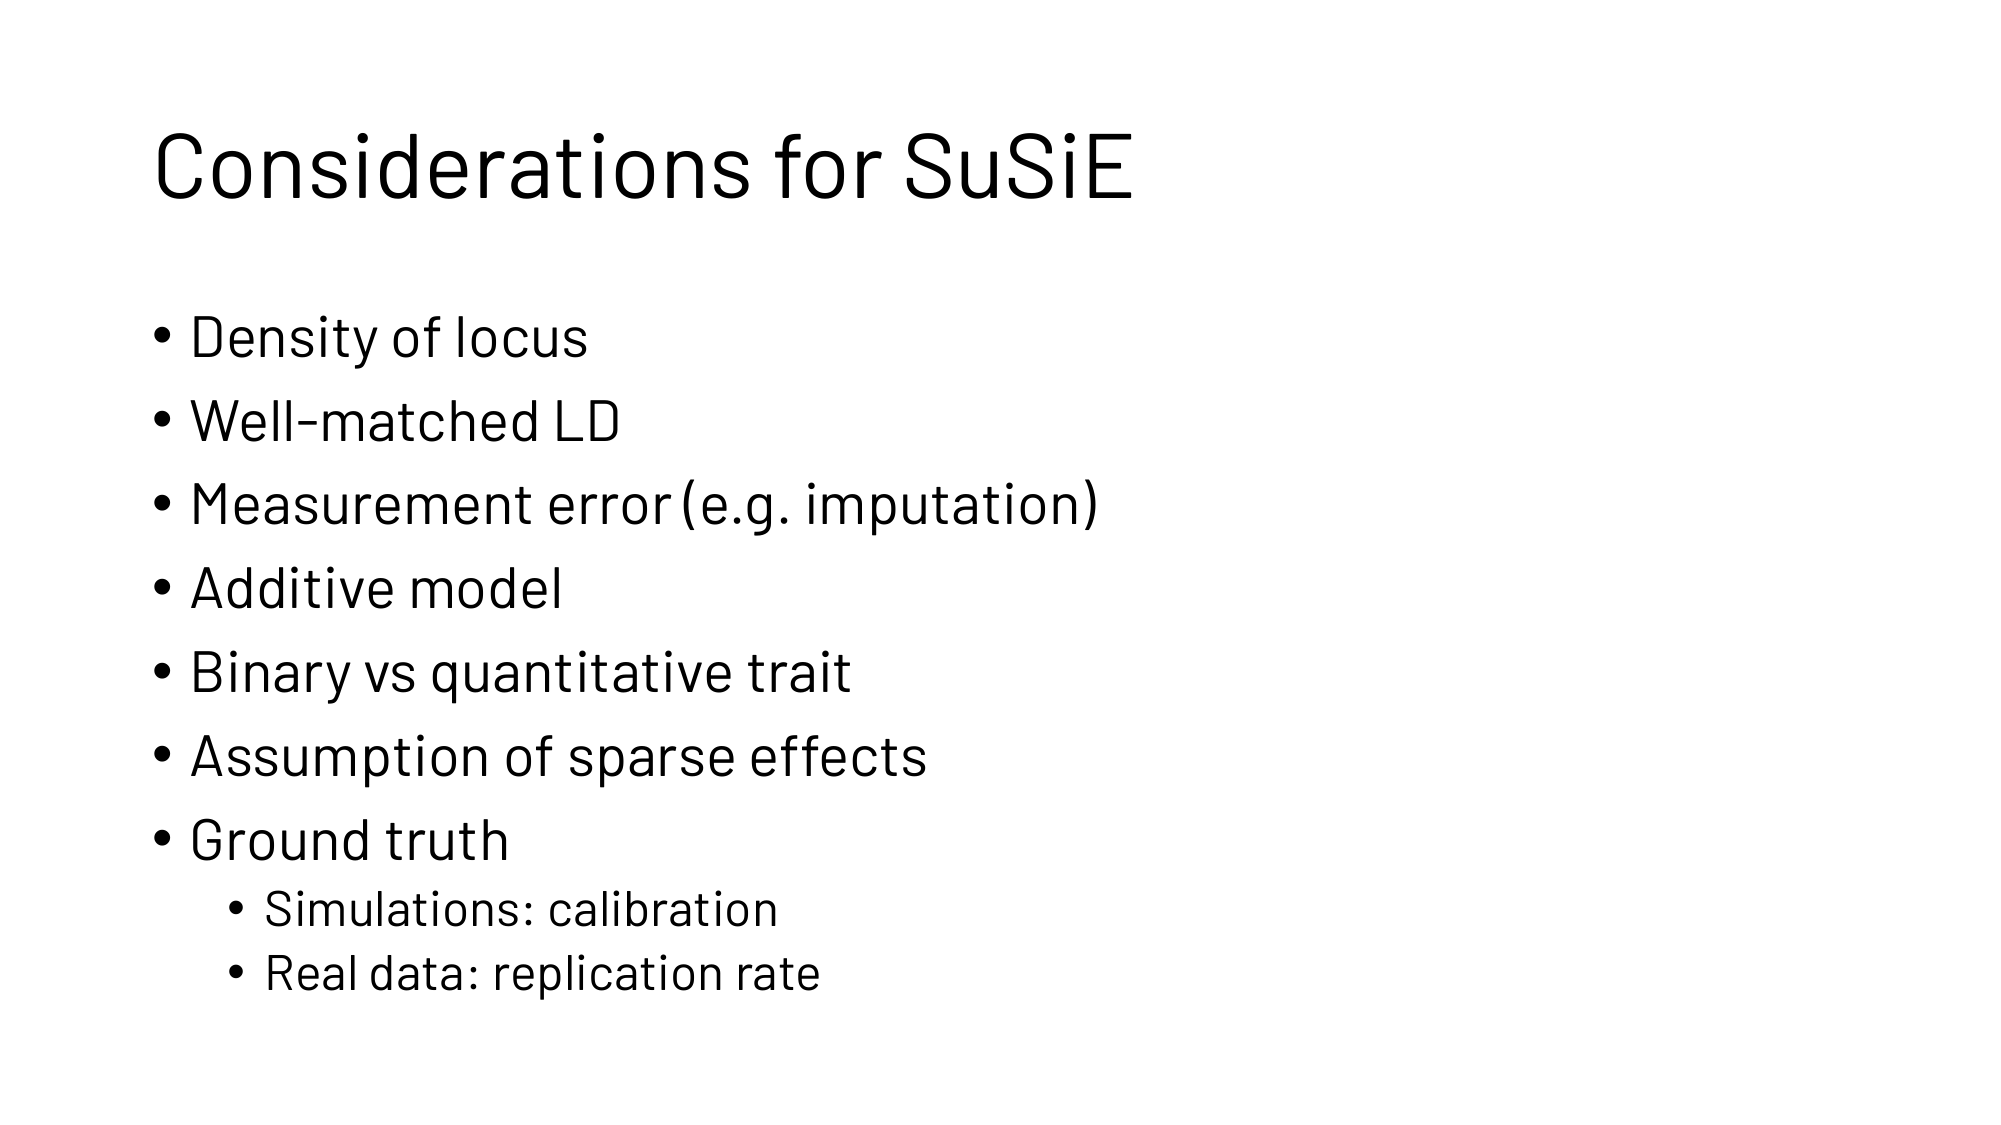

# Considerations for SuSiE
Density of locus
Well-matched LD
Measurement error (e.g. imputation)
Additive model
Binary vs quantitative trait
Assumption of sparse effects
Ground truth
Simulations: calibration
Real data: replication rate